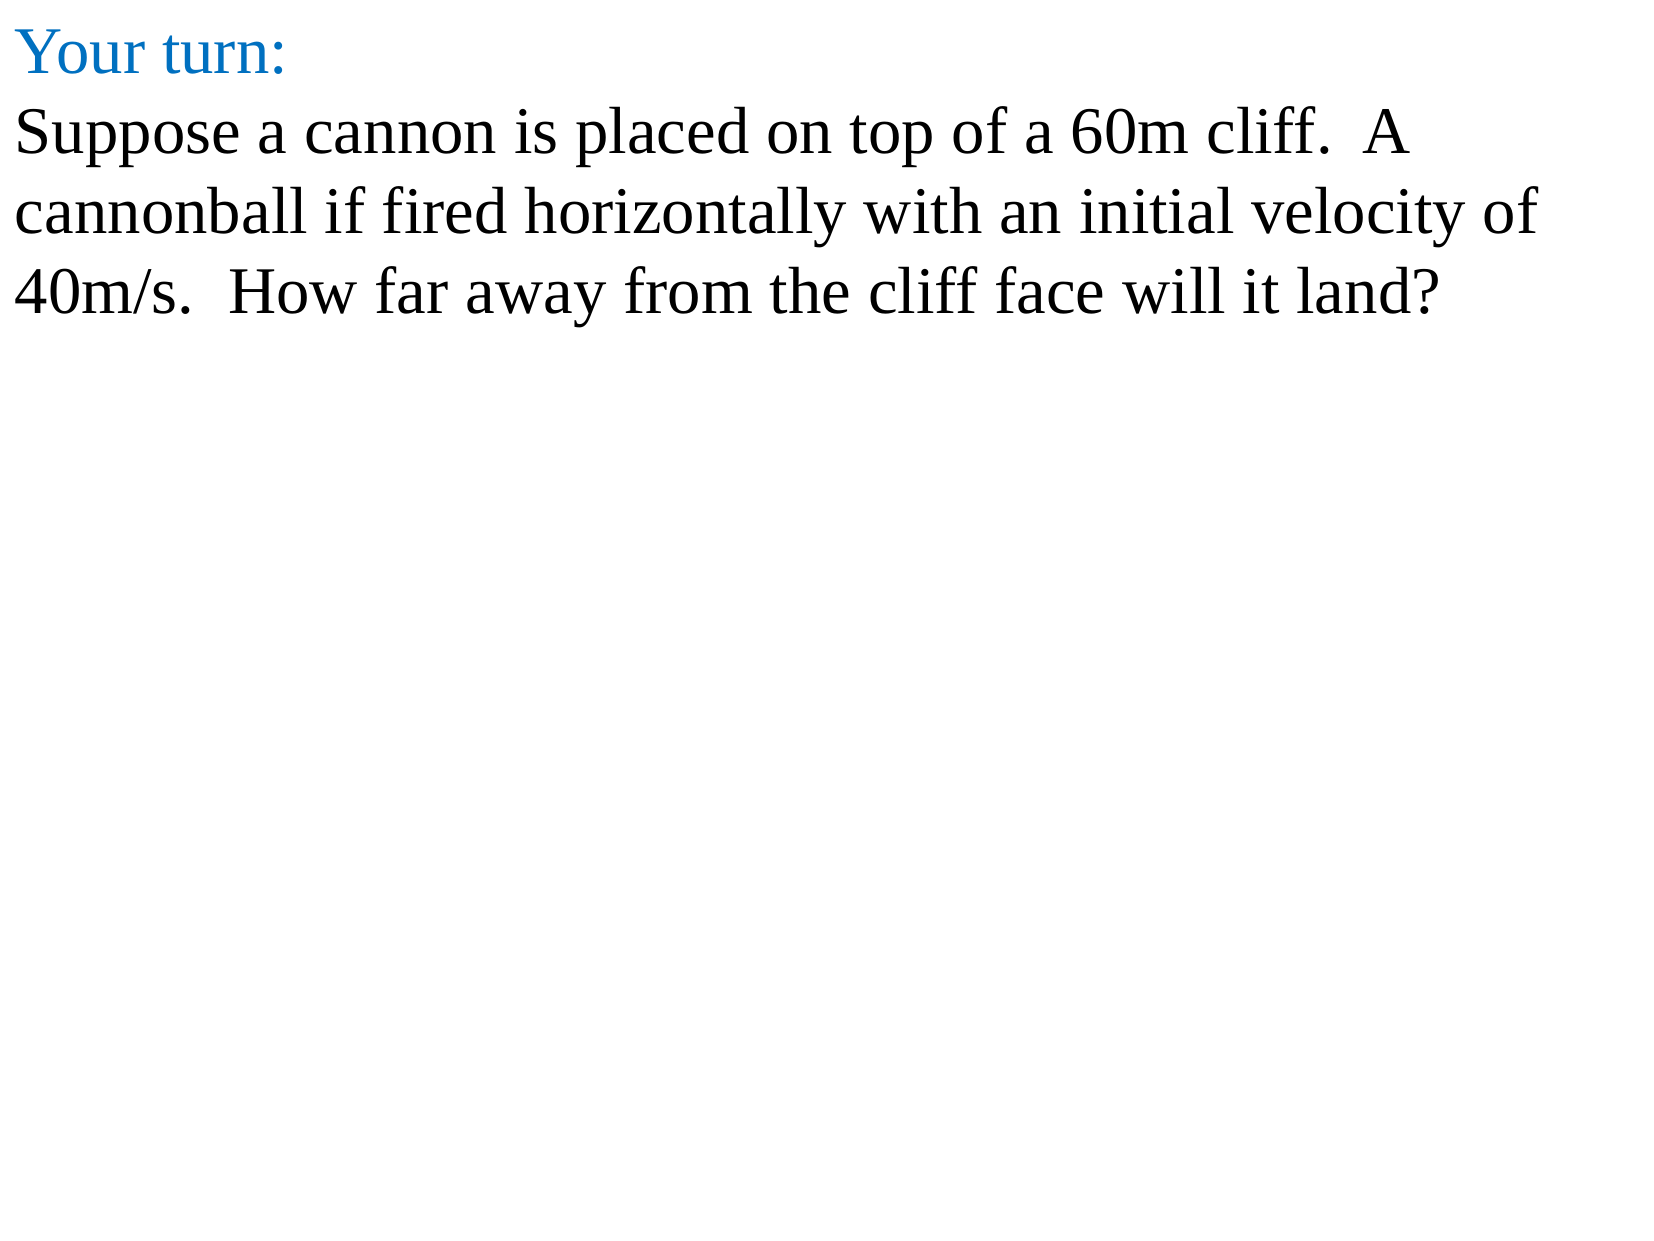

Your turn:
Suppose a cannon is placed on top of a 60m cliff.  A cannonball if fired horizontally with an initial velocity of 40m/s.  How far away from the cliff face will it land?